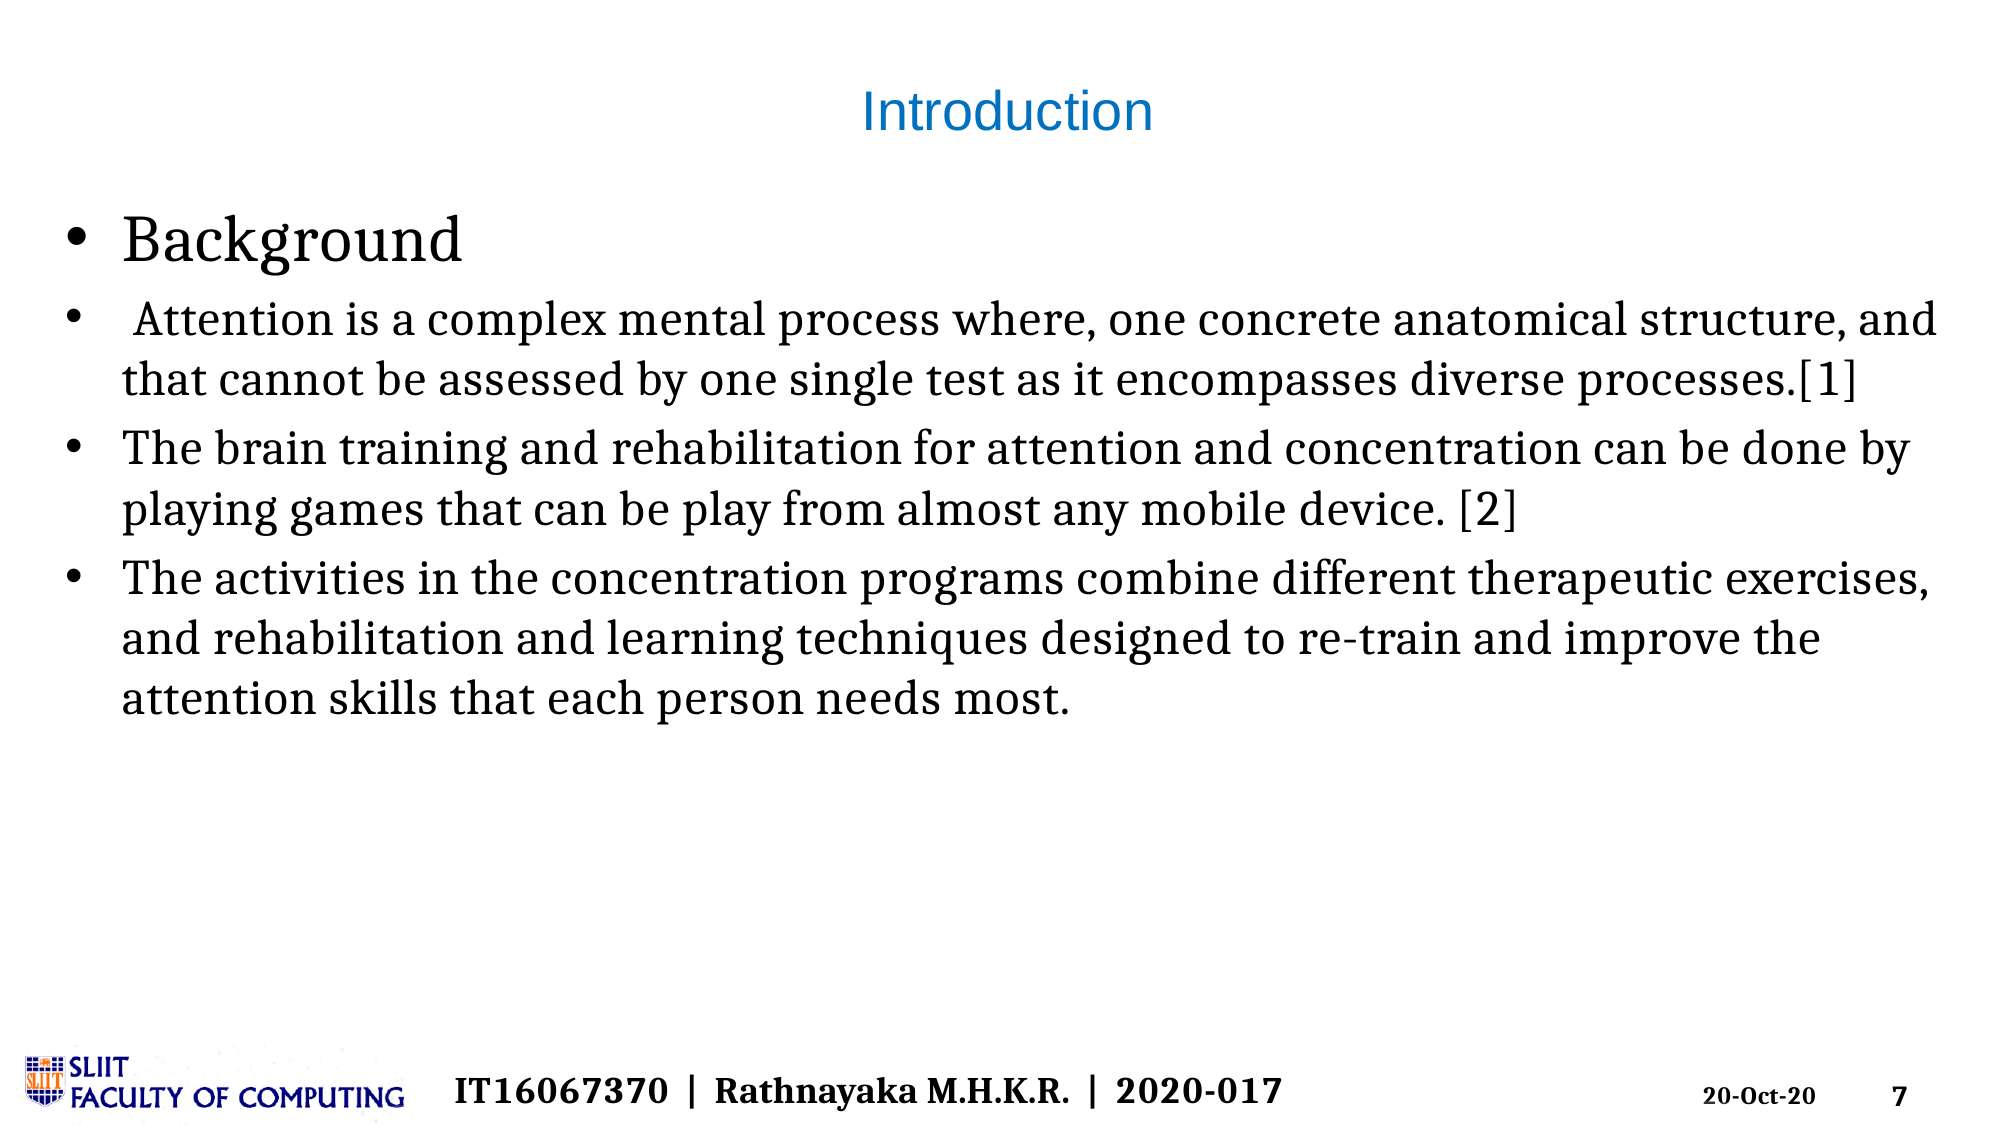

# Introduction
Background
 Attention is a complex mental process where, one concrete anatomical structure, and that cannot be assessed by one single test as it encompasses diverse processes.[1]
The brain training and rehabilitation for attention and concentration can be done by playing games that can be play from almost any mobile device. [2]
The activities in the concentration programs combine different therapeutic exercises, and rehabilitation and learning techniques designed to re-train and improve the attention skills that each person needs most.

IT16067370  |  Rathnayaka M.H.K.R.  |  2020-017